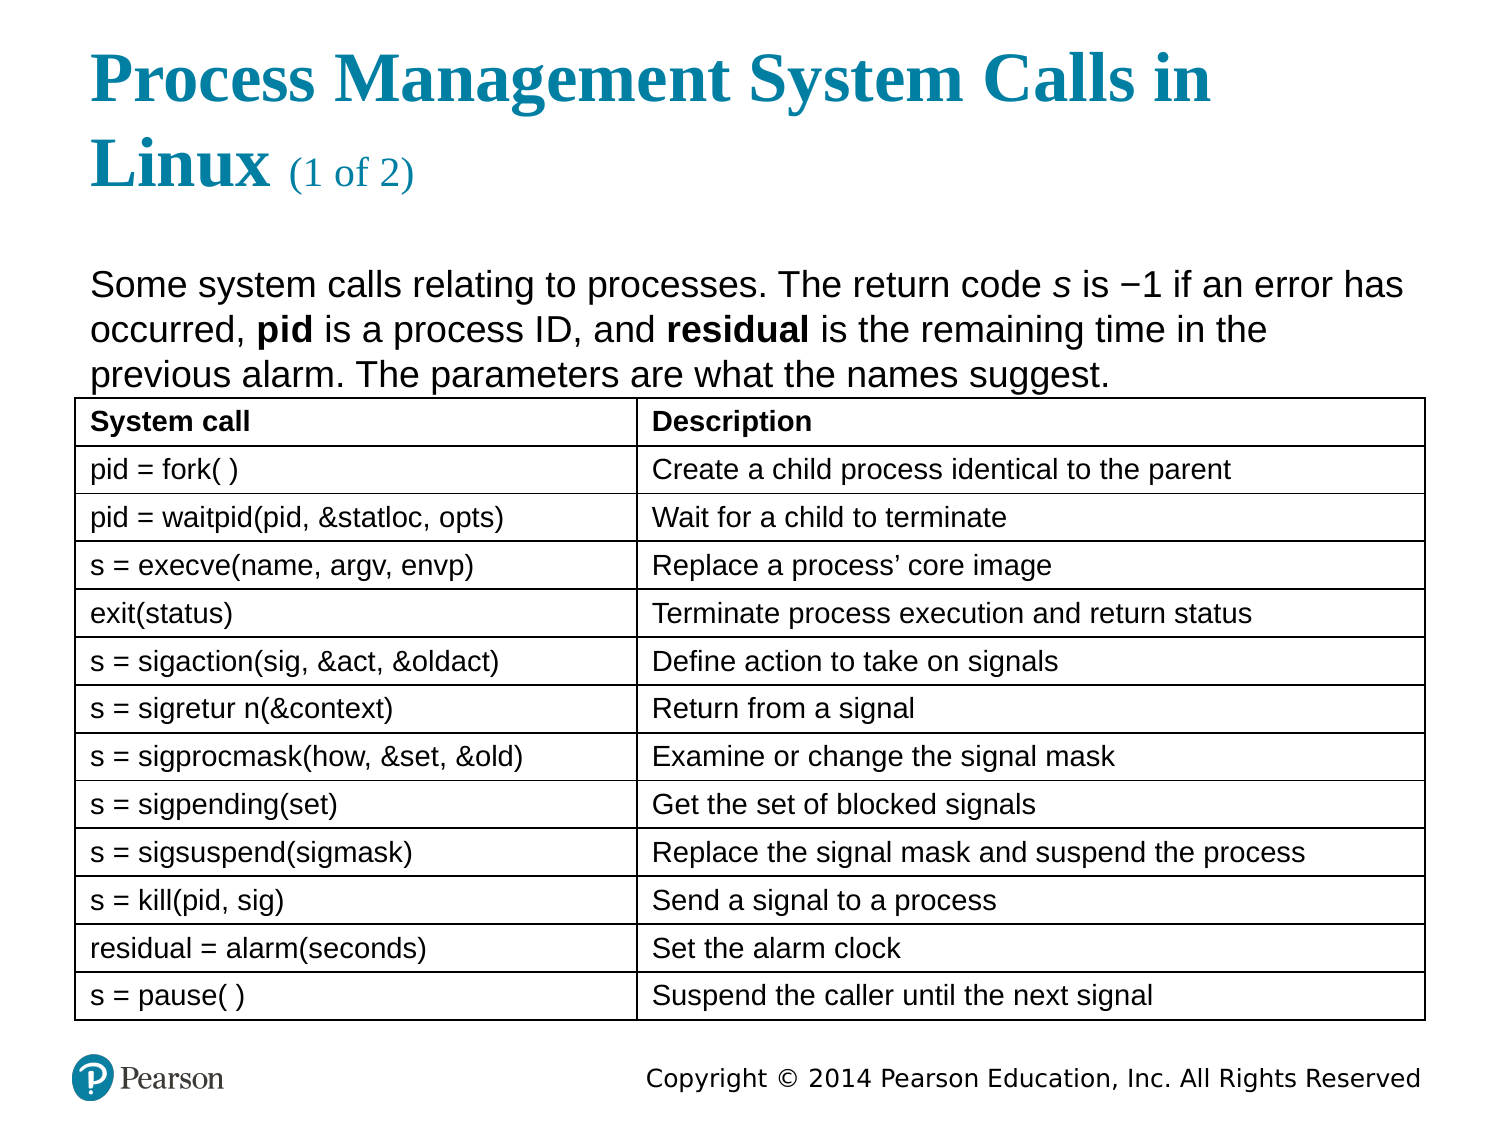

# Process Management System Calls in Linux (1 of 2)
Some system calls relating to processes. The return code s is −1 if an error has occurred, p i d is a process I D, and residual is the remaining time in the previous alarm. The parameters are what the names suggest.
| System call | Description |
| --- | --- |
| pid = fork( ) | Create a child process identical to the parent |
| pid = waitpid(pid, &statloc, opts) | Wait for a child to terminate |
| s = execve(name, argv, envp) | Replace a process’ core image |
| exit(status) | Terminate process execution and return status |
| s = sigaction(sig, &act, &oldact) | Define action to take on signals |
| s = sigretur n(&context) | Return from a signal |
| s = sigprocmask(how, &set, &old) | Examine or change the signal mask |
| s = sigpending(set) | Get the set of blocked signals |
| s = sigsuspend(sigmask) | Replace the signal mask and suspend the process |
| s = kill(pid, sig) | Send a signal to a process |
| residual = alarm(seconds) | Set the alarm clock |
| s = pause( ) | Suspend the caller until the next signal |